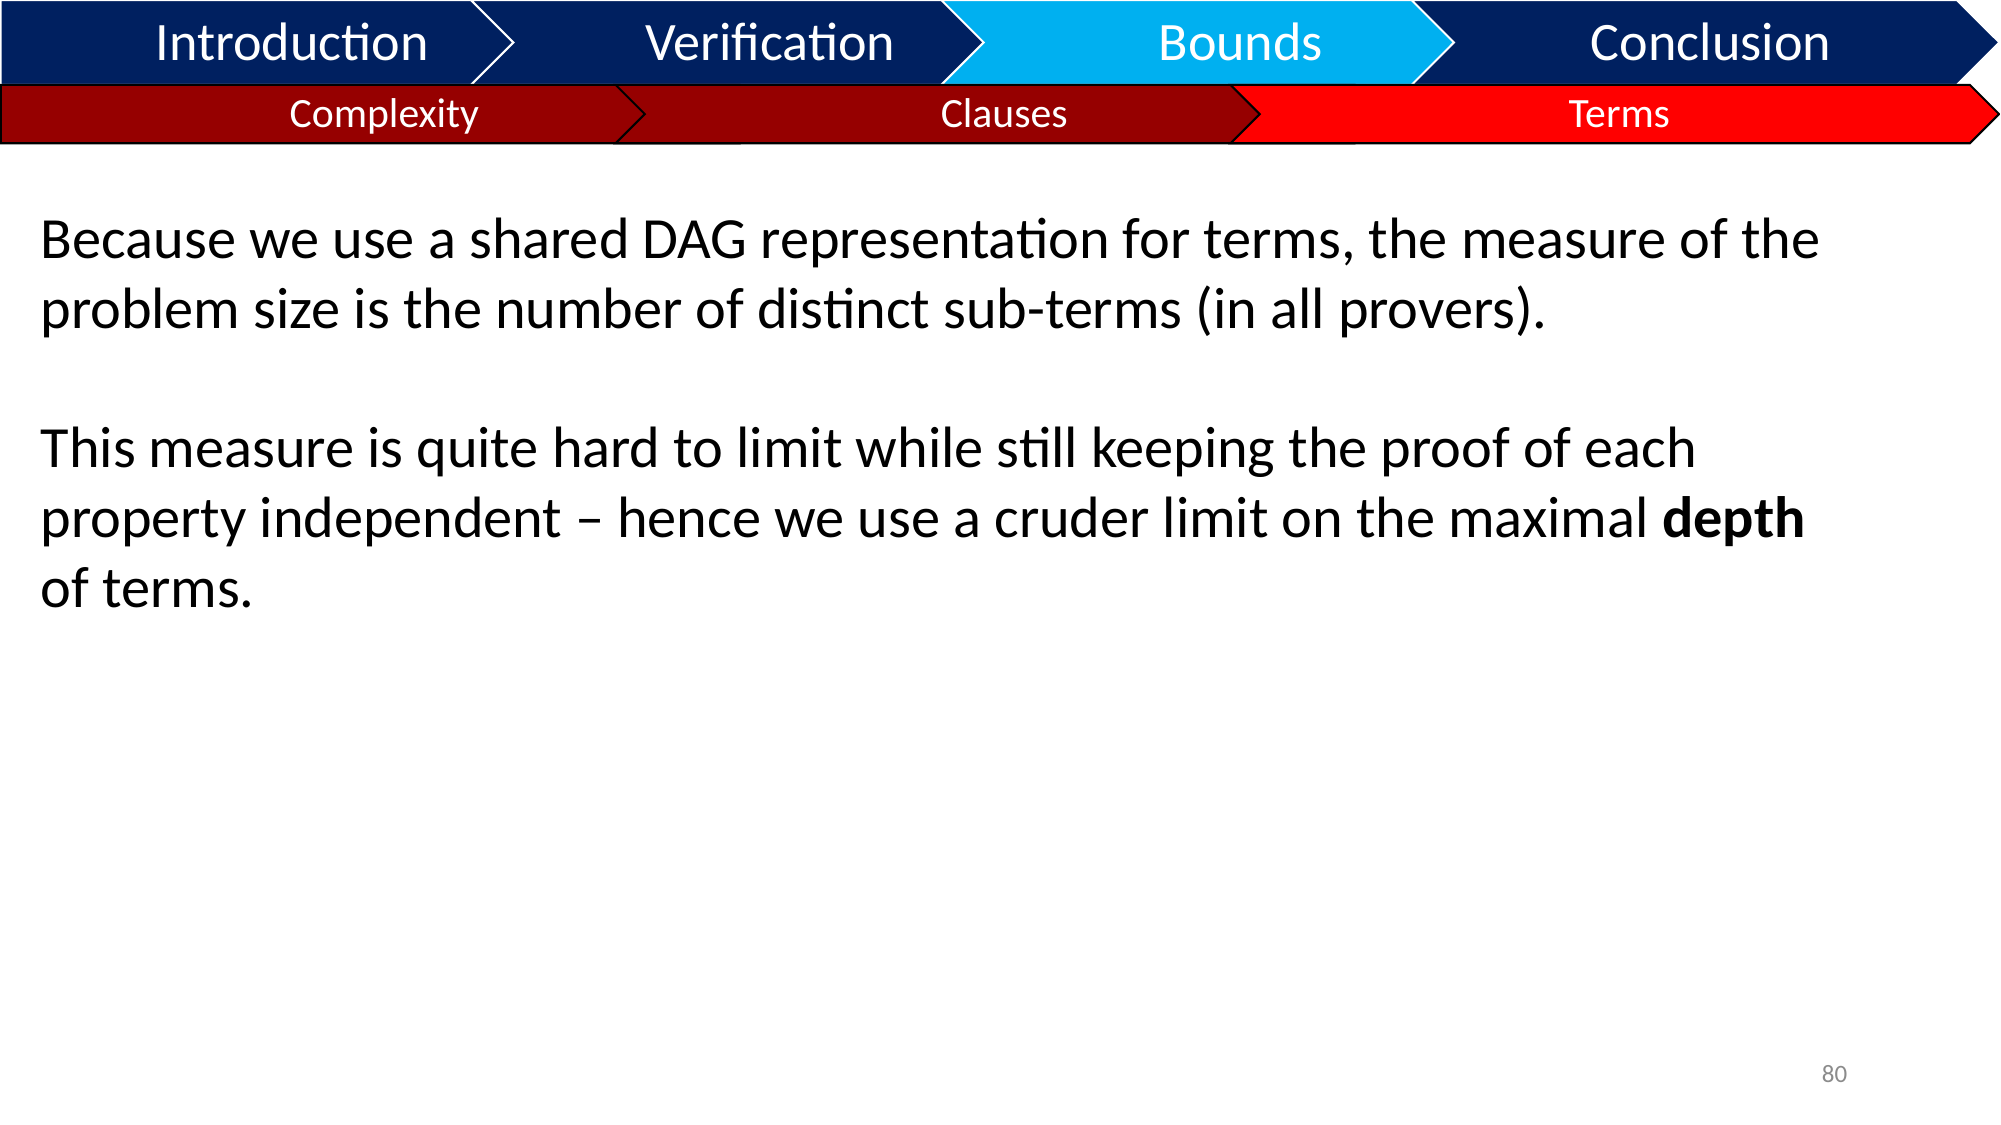

Introduction
Verification
Bounds
Conclusion
Complexity
Clauses
Terms
Because we use a shared DAG representation for terms, the measure of the problem size is the number of distinct sub-terms (in all provers).

This measure is quite hard to limit while still keeping the proof of each property independent – hence we use a cruder limit on the maximal depth of terms.
80